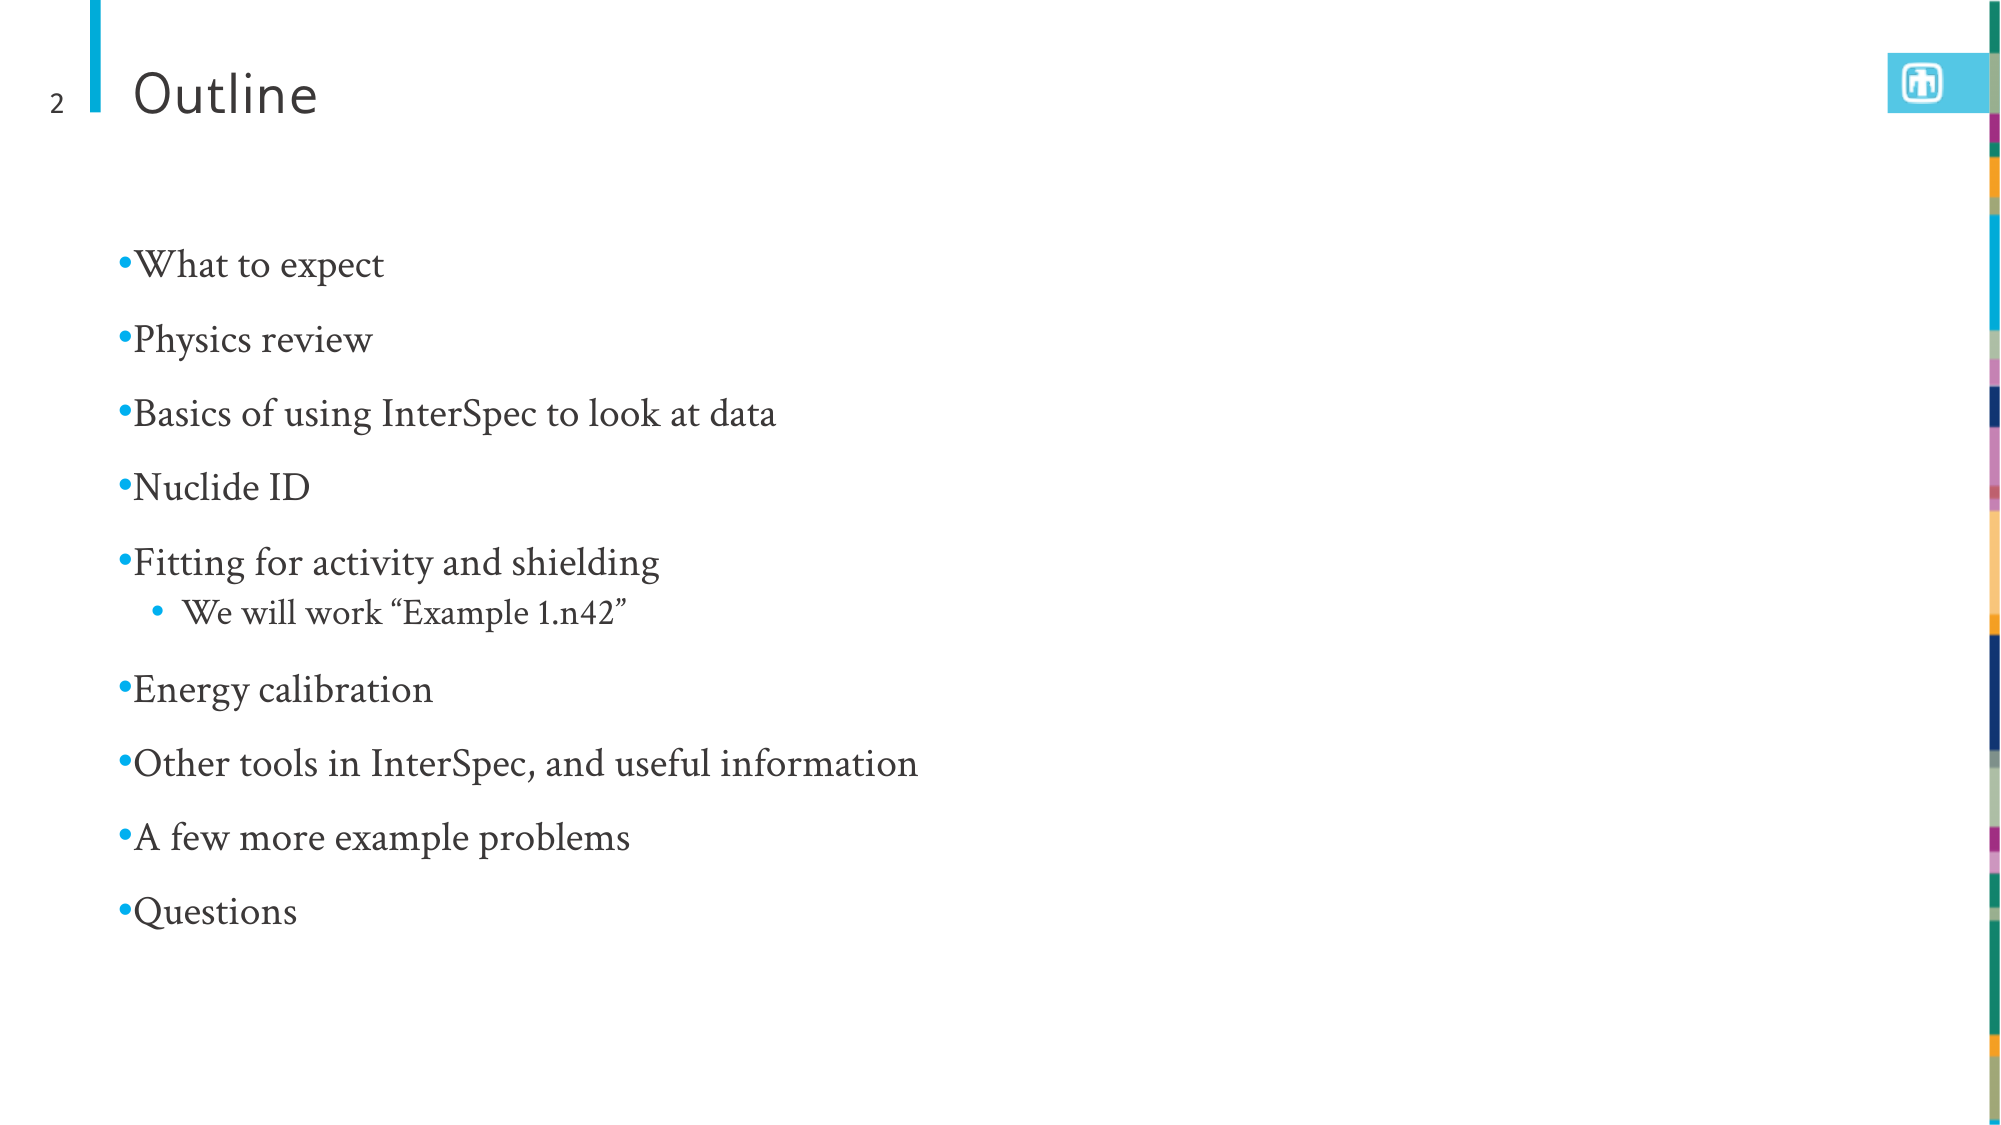

# Outline
2
What to expect
Physics review
Basics of using InterSpec to look at data
Nuclide ID
Fitting for activity and shielding
We will work “Example 1.n42”
Energy calibration
Other tools in InterSpec, and useful information
A few more example problems
Questions